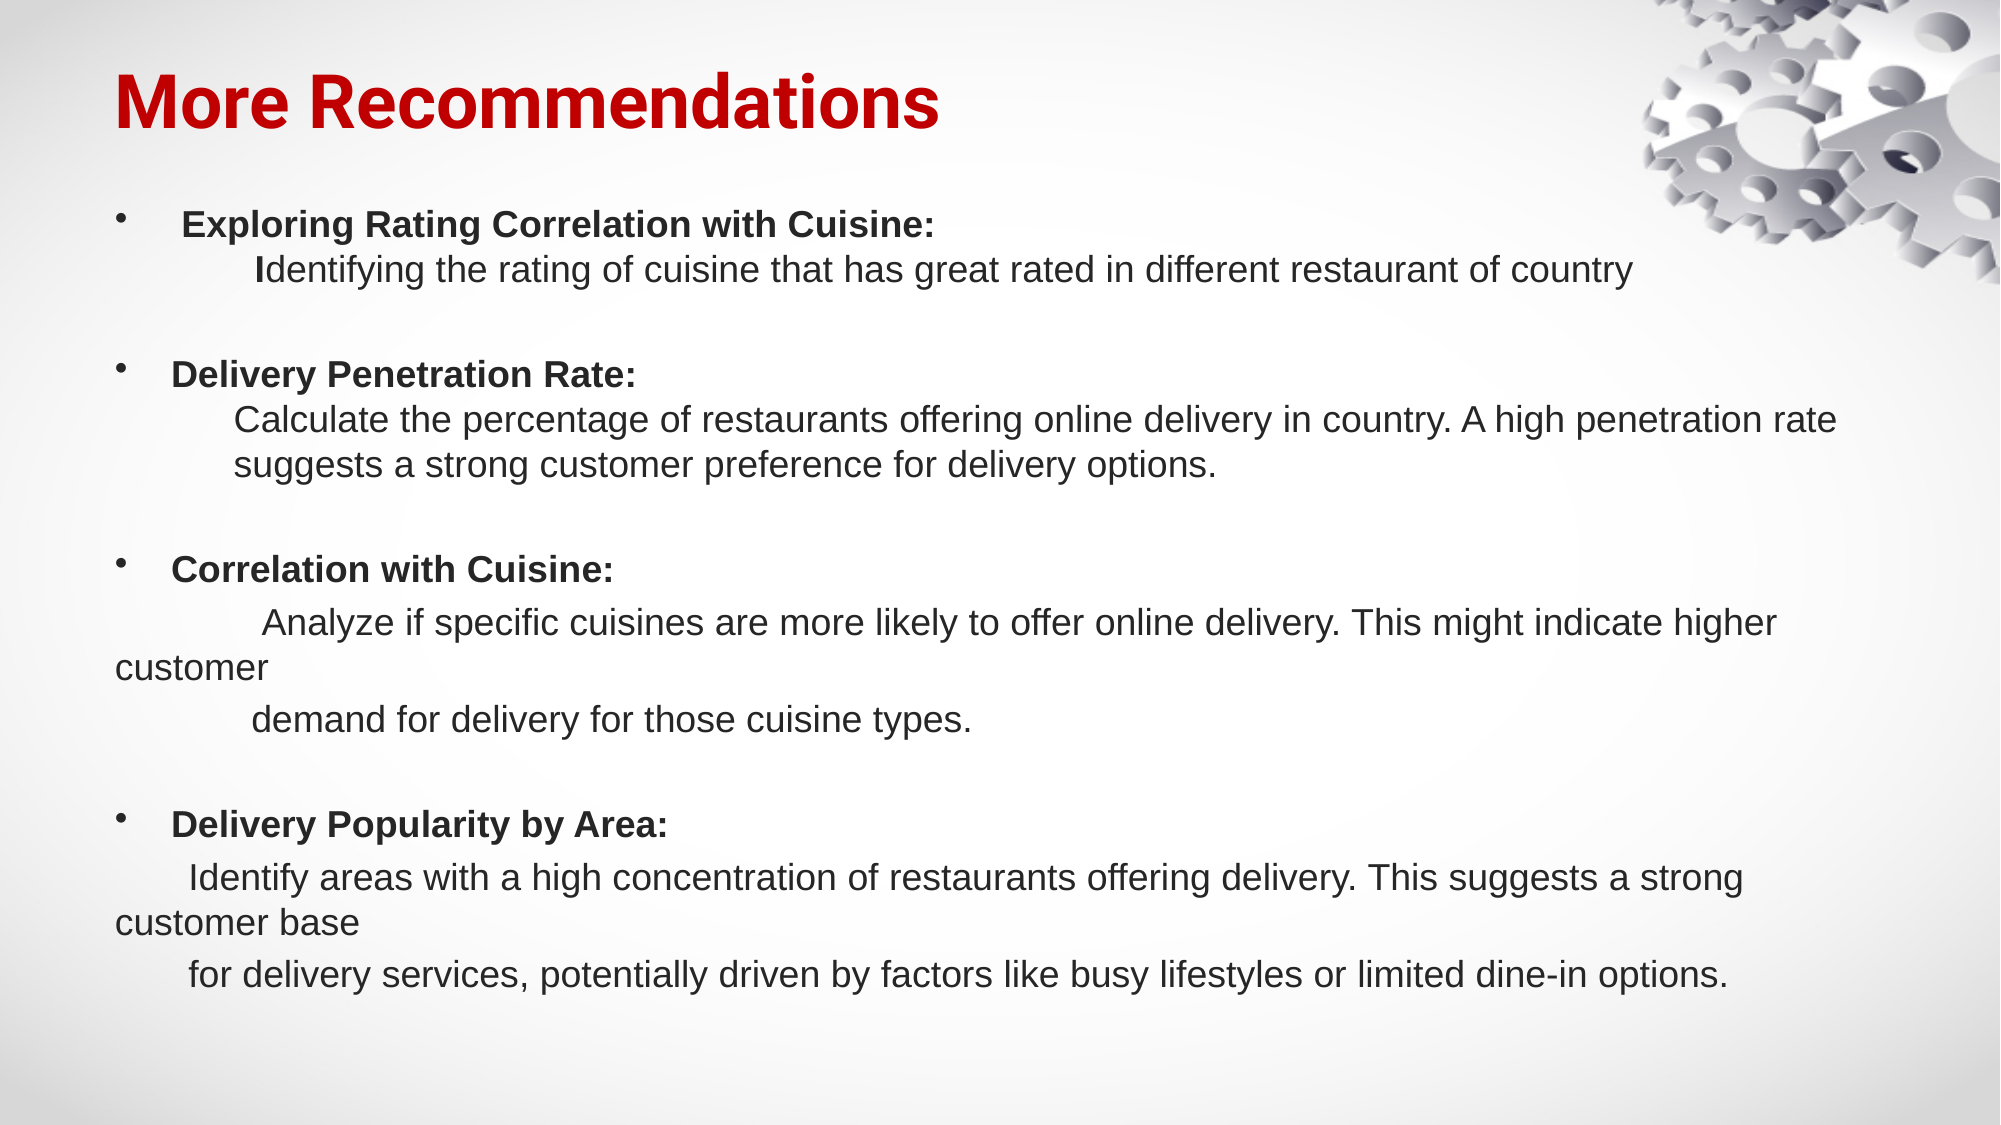

# More Recommendations
 Exploring Rating Correlation with Cuisine:
        Identifying the rating of cuisine that has great rated in different restaurant of country

Delivery Penetration Rate: 
      Calculate the percentage of restaurants offering online delivery in country. A high penetration rate
      suggests a strong customer preference for delivery options.

Correlation with Cuisine:
              Analyze if specific cuisines are more likely to offer online delivery. This might indicate higher customer
             demand for delivery for those cuisine types.

Delivery Popularity by Area:
       Identify areas with a high concentration of restaurants offering delivery. This suggests a strong customer base
       for delivery services, potentially driven by factors like busy lifestyles or limited dine-in options.